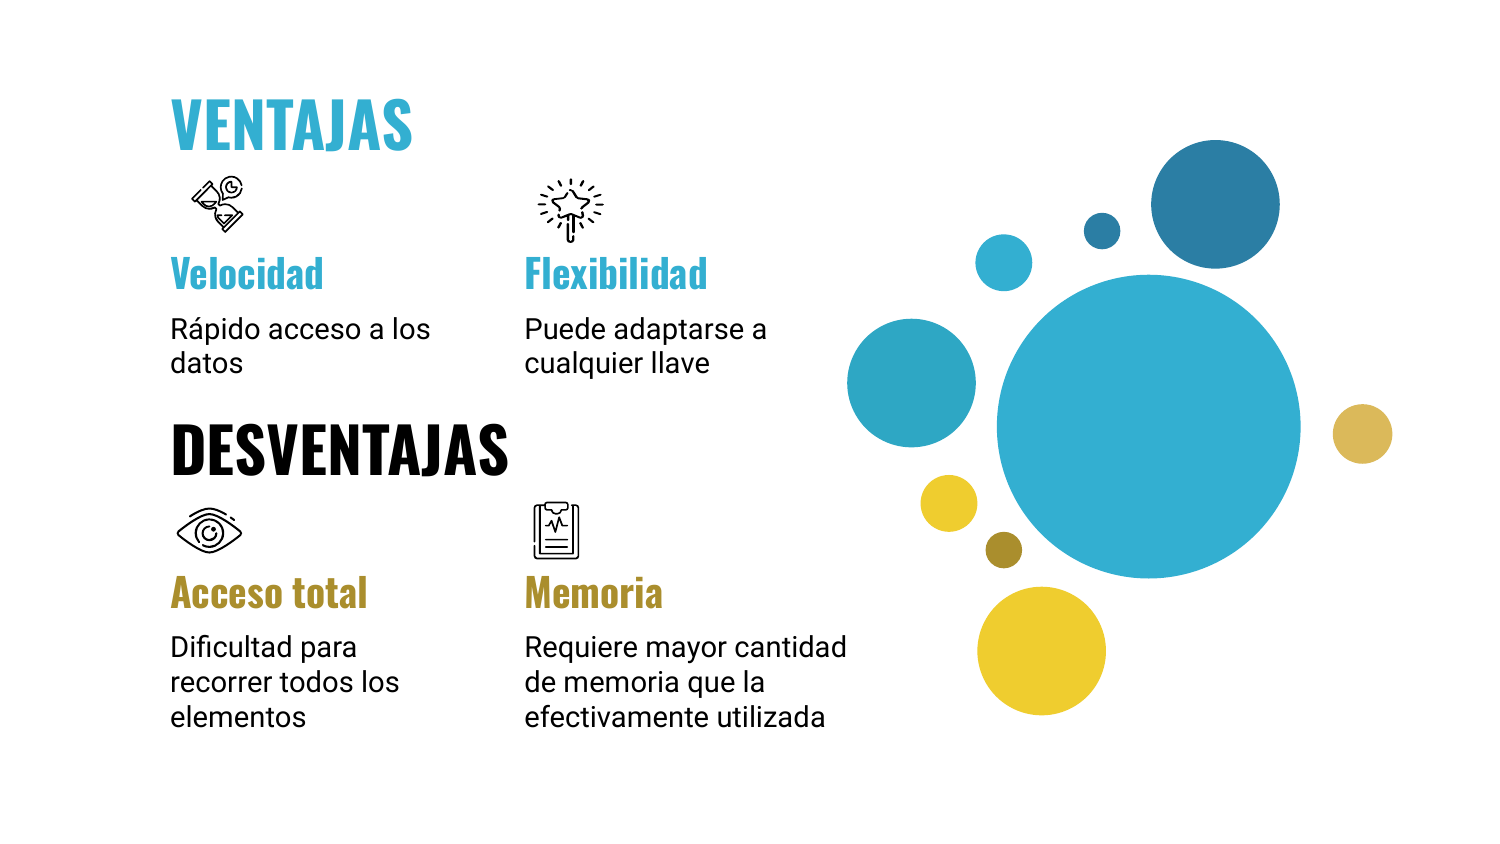

# VENTAJAS

Velocidad
Flexibilidad
Rápido acceso a los datos
Puede adaptarse a cualquier llave
DESVENTAJAS

Acceso total
Memoria
Dificultad para recorrer todos los elementos

Requiere mayor cantidad de memoria que la efectivamente utilizada